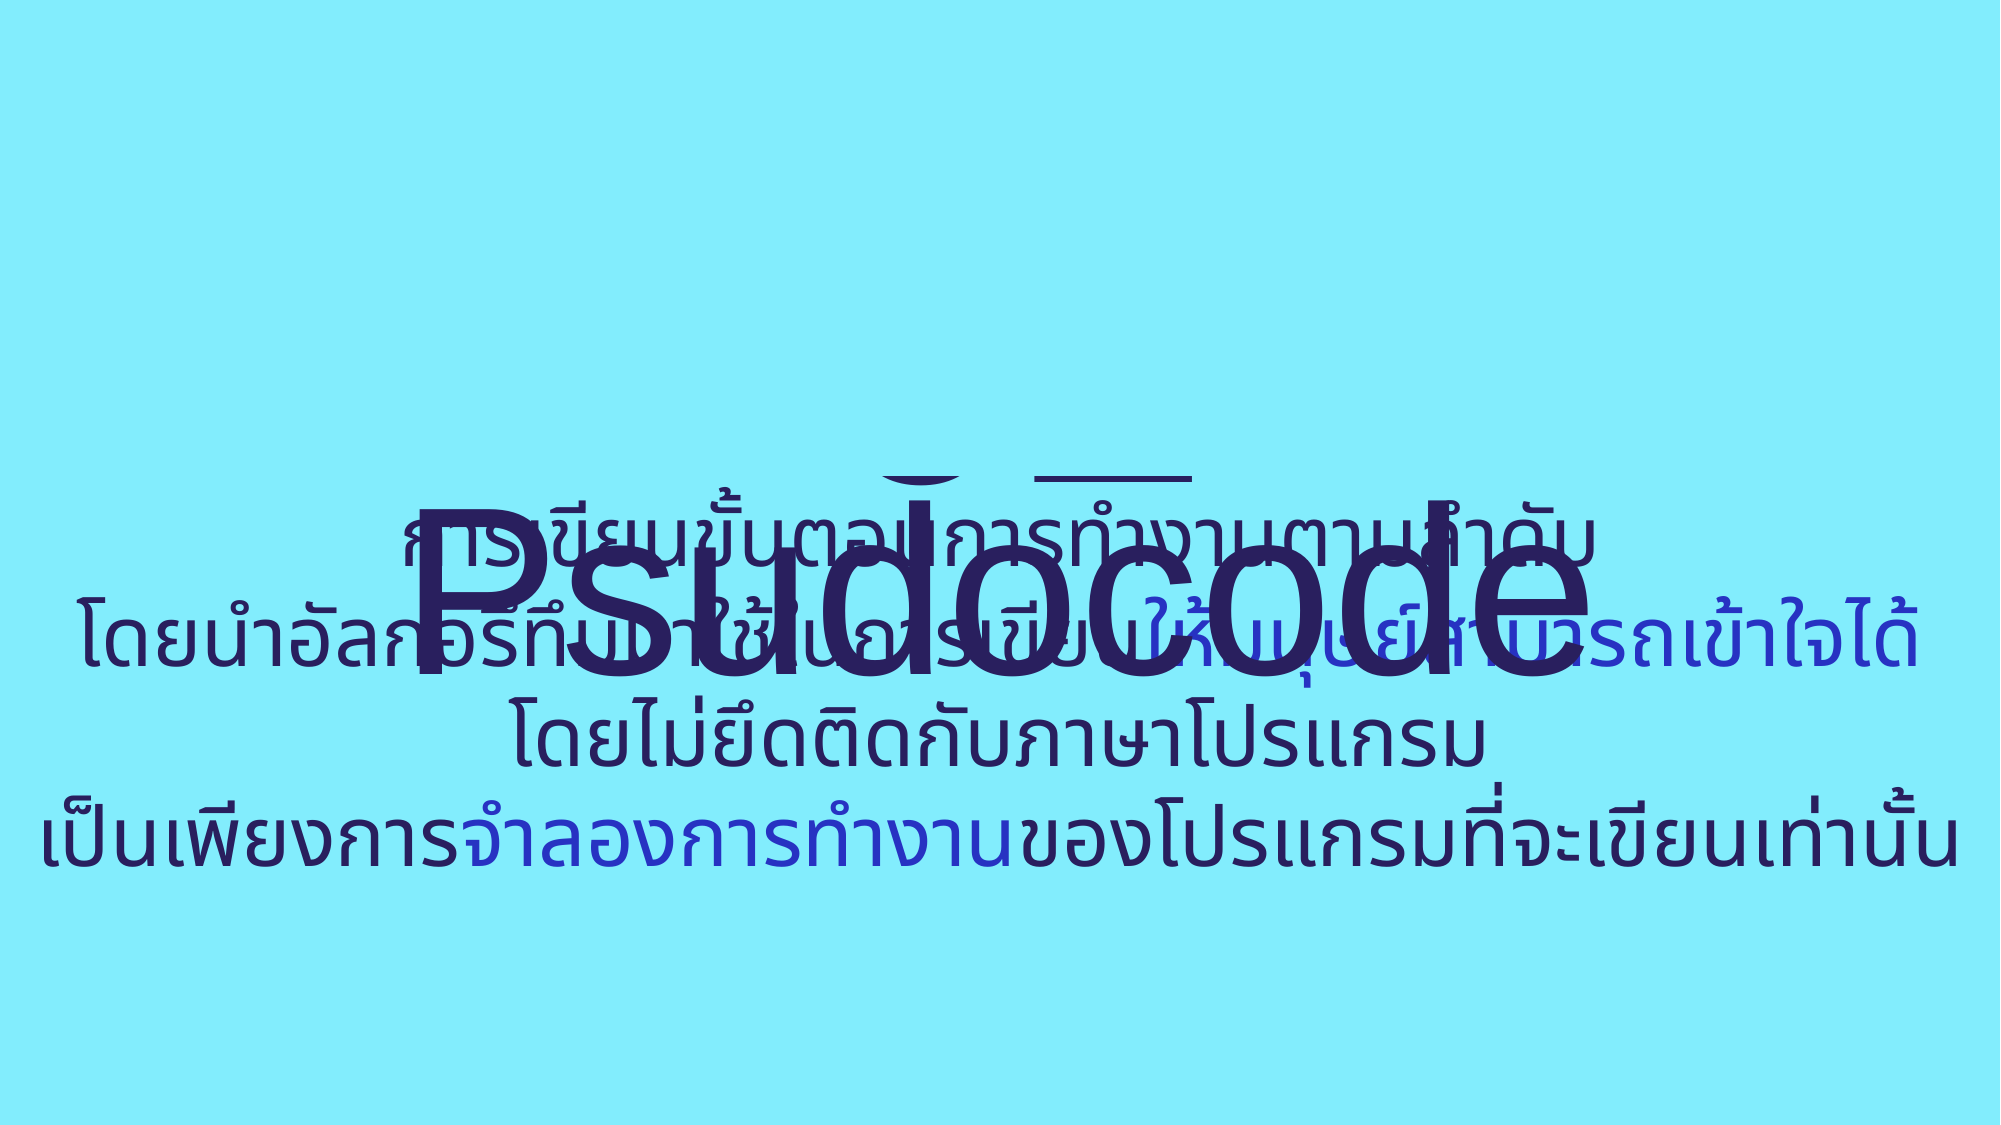

02

Psudocode
การเขียนขั้นตอนการทำงานตามลำดับ
โดยนำอัลกอรึทึมมาใช้ในการเขียนให้มนุษย์สามารถเข้าใจได้
โดยไม่ยึดติดกับภาษาโปรแกรม
เป็นเพียงการจำลองการทำงานของโปรแกรมที่จะเขียนเท่านั้น